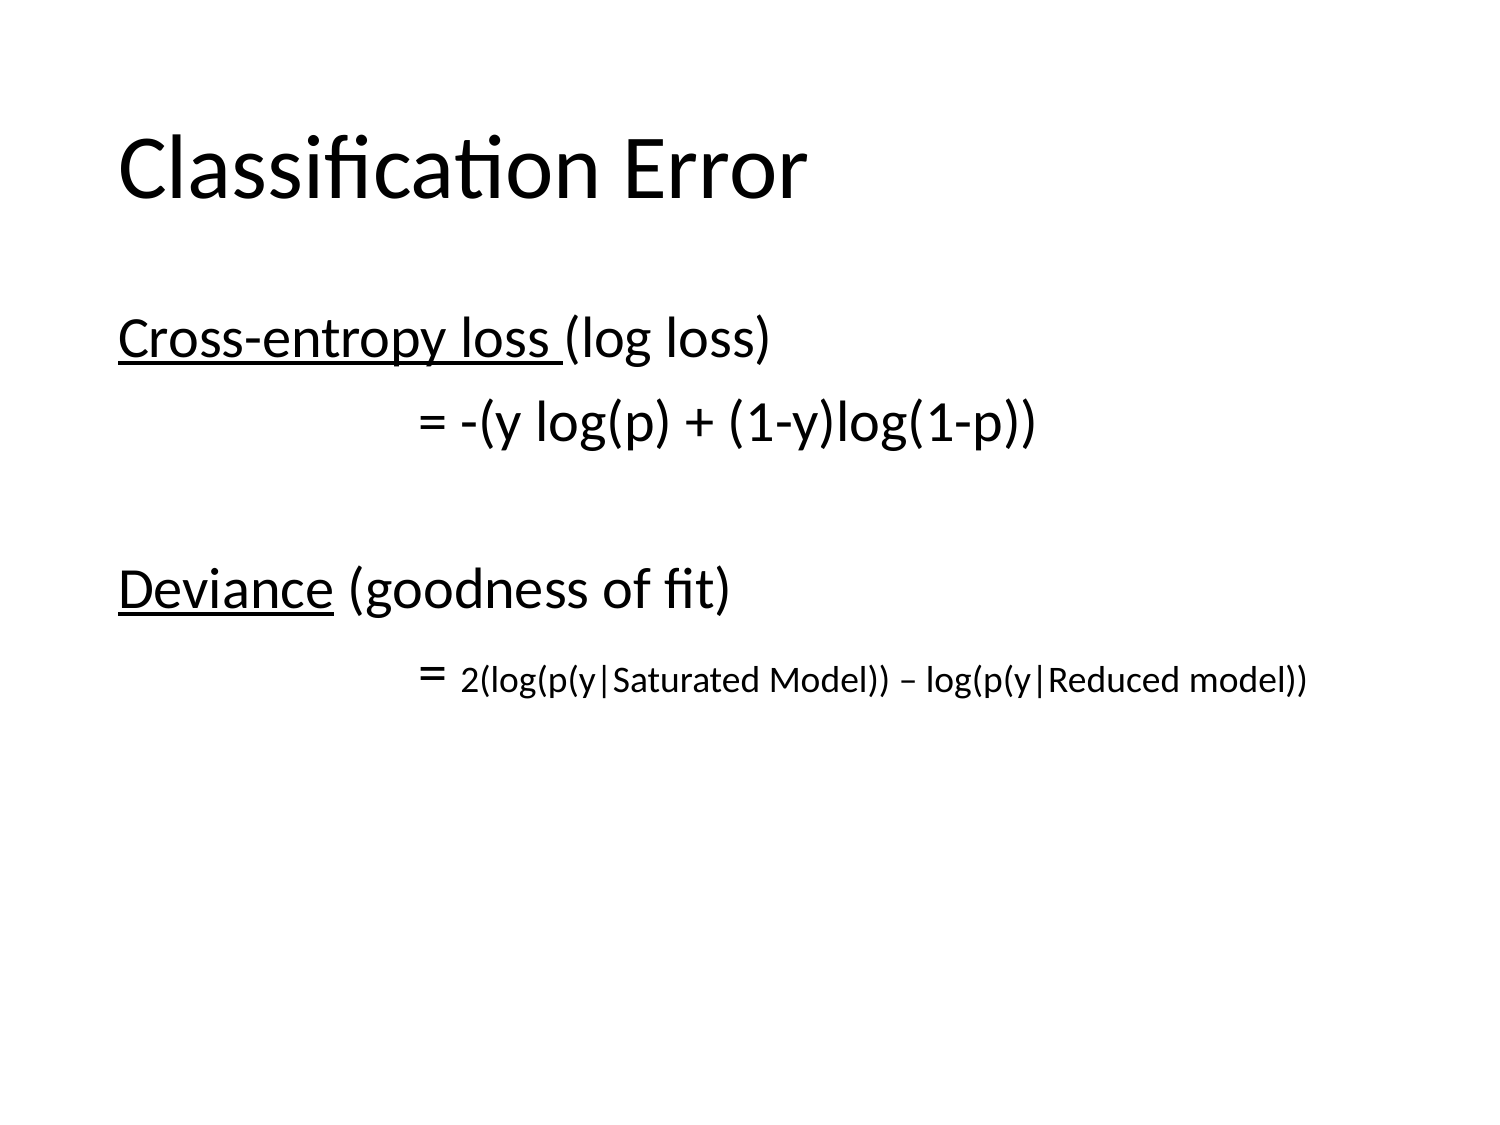

# Classification Error
Cross-entropy loss (log loss)
		= -(y log(p) + (1-y)log(1-p))

Deviance (goodness of fit)
		= 2(log(p(y|Saturated Model)) – log(p(y|Reduced model))